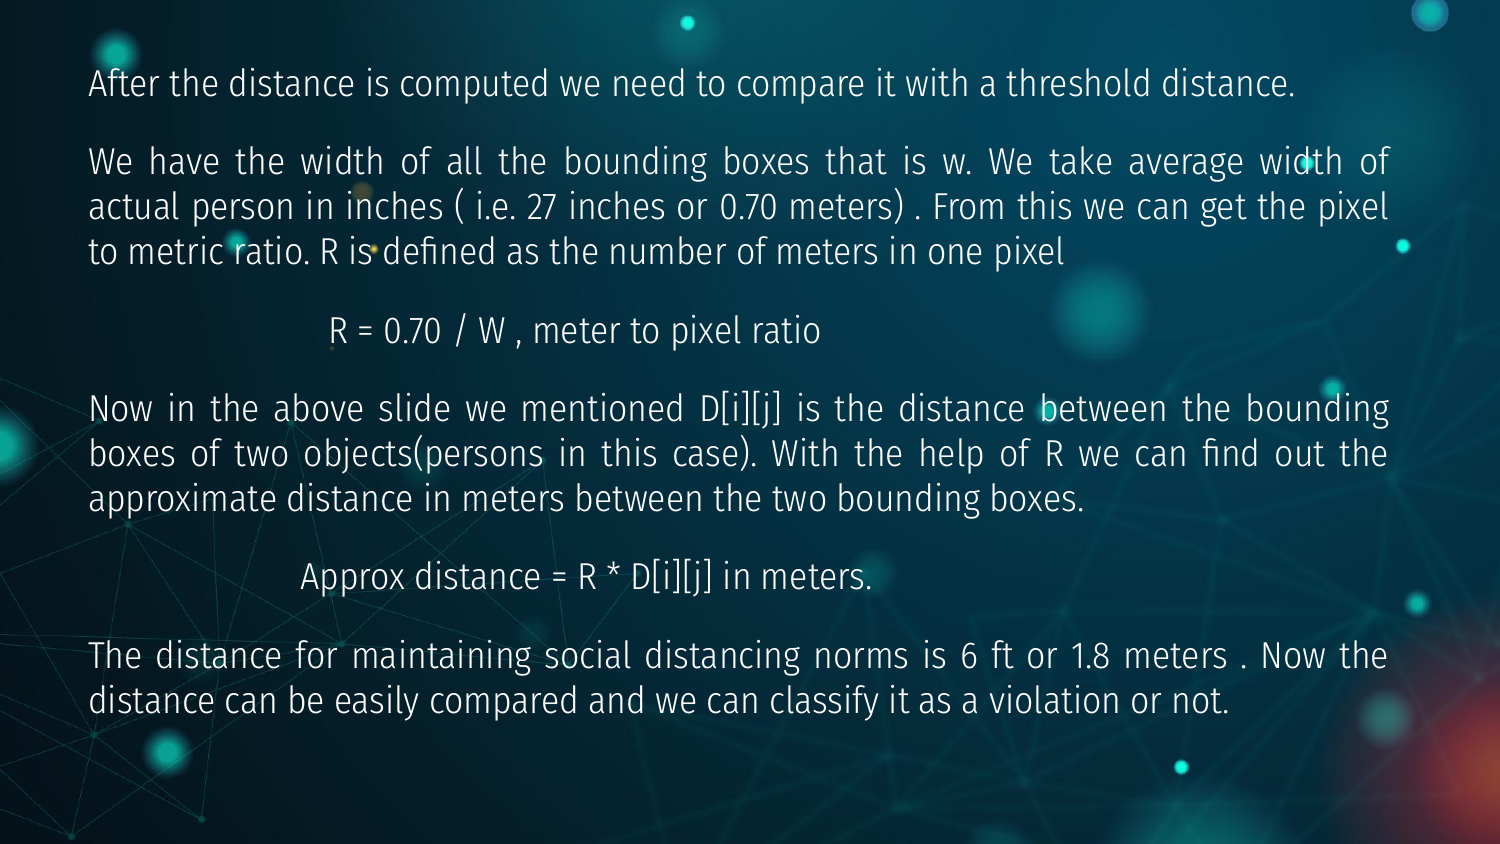

After the distance is computed we need to compare it with a threshold distance.
We have the width of all the bounding boxes that is w. We take average width of actual person in inches ( i.e. 27 inches or 0.70 meters) . From this we can get the pixel to metric ratio. R is defined as the number of meters in one pixel
                          R = 0.70 / W , meter to pixel ratio
Now in the above slide we mentioned D[i][j] is the distance between the bounding boxes of two objects(persons in this case). With the help of R we can find out the approximate distance in meters between the two bounding boxes.
                       Approx distance = R * D[i][j] in meters.
The distance for maintaining social distancing norms is 6 ft or 1.8 meters . Now the distance can be easily compared and we can classify it as a violation or not.